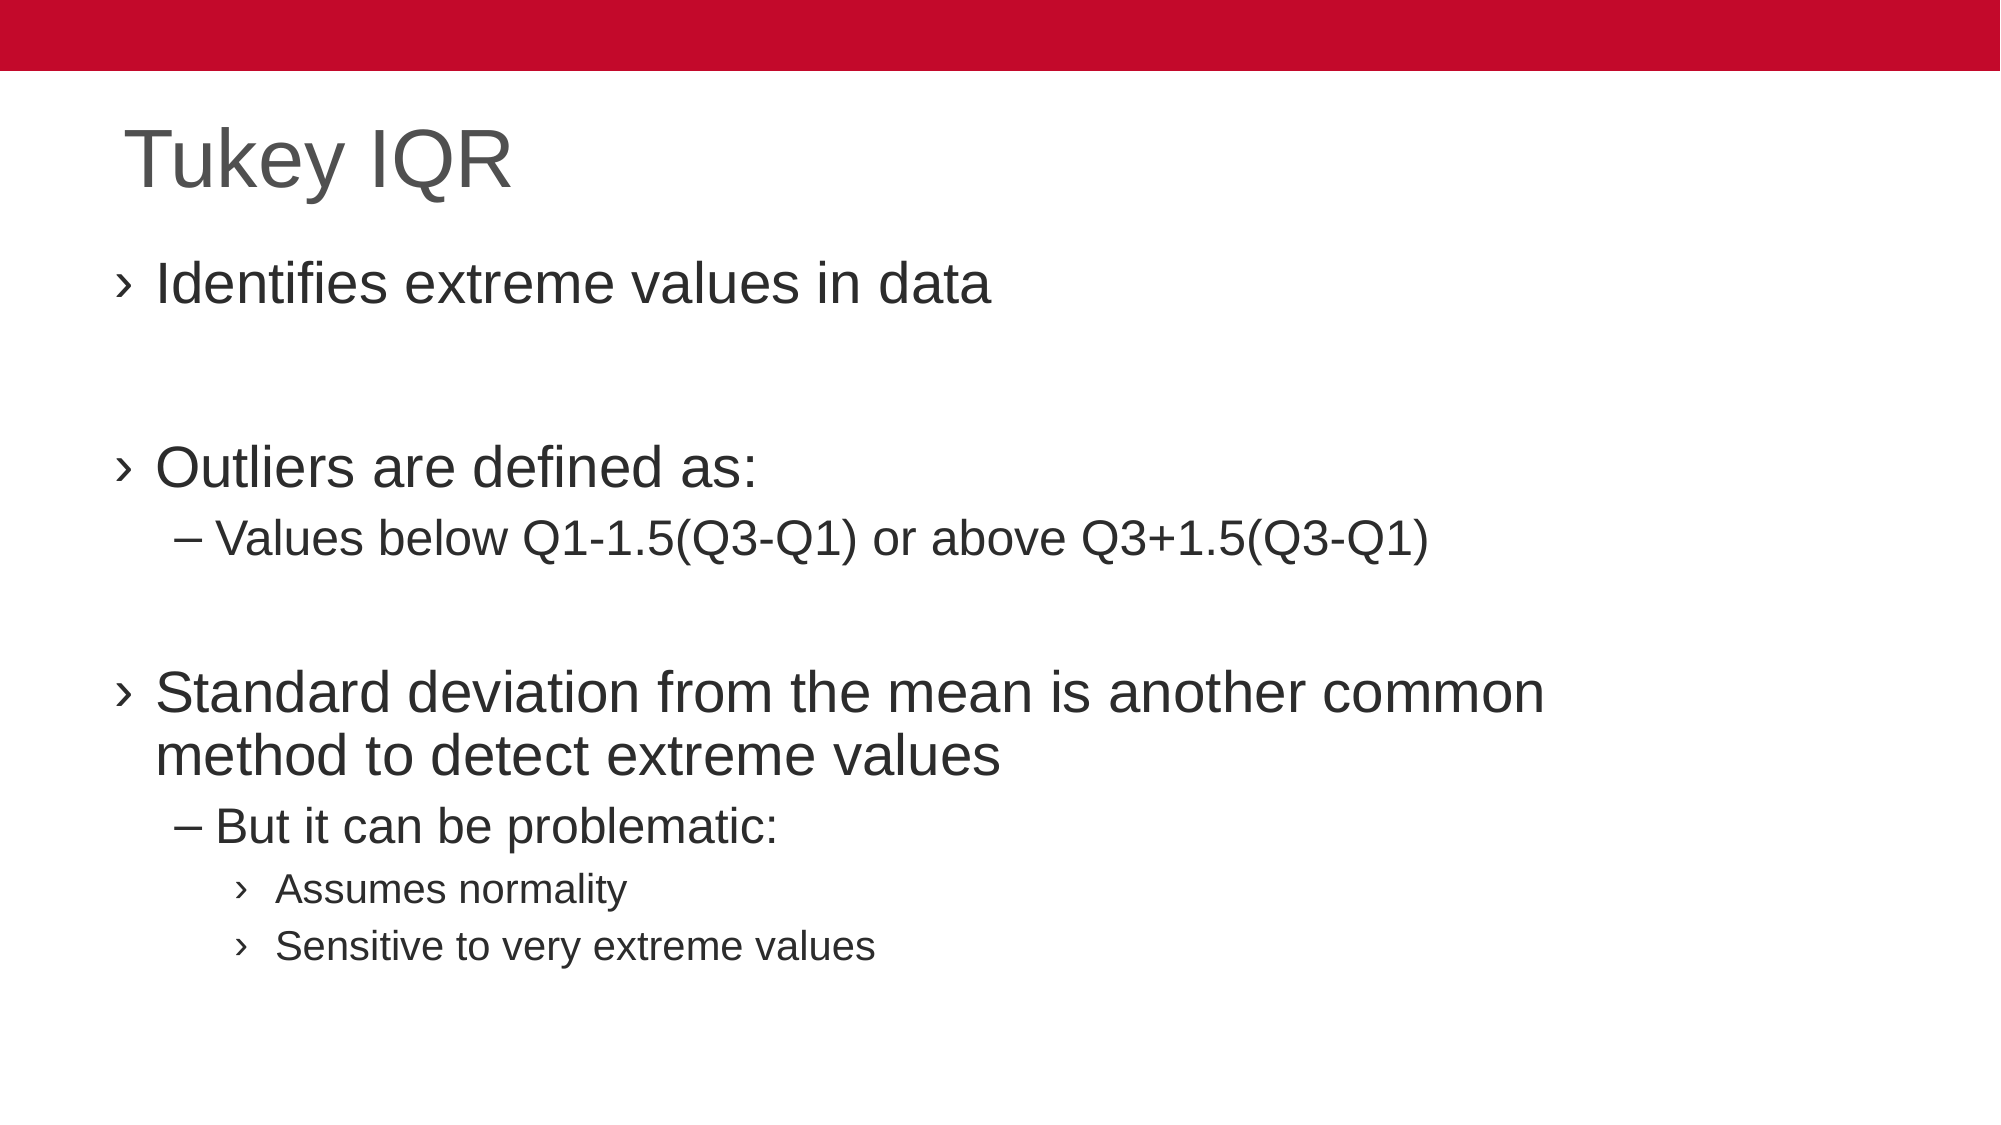

# Tukey IQR
Identifies extreme values in data

Outliers are defined as:
Values below Q1-1.5(Q3-Q1) or above Q3+1.5(Q3-Q1)

Standard deviation from the mean is another common method to detect extreme values
But it can be problematic:
Assumes normality
Sensitive to very extreme values